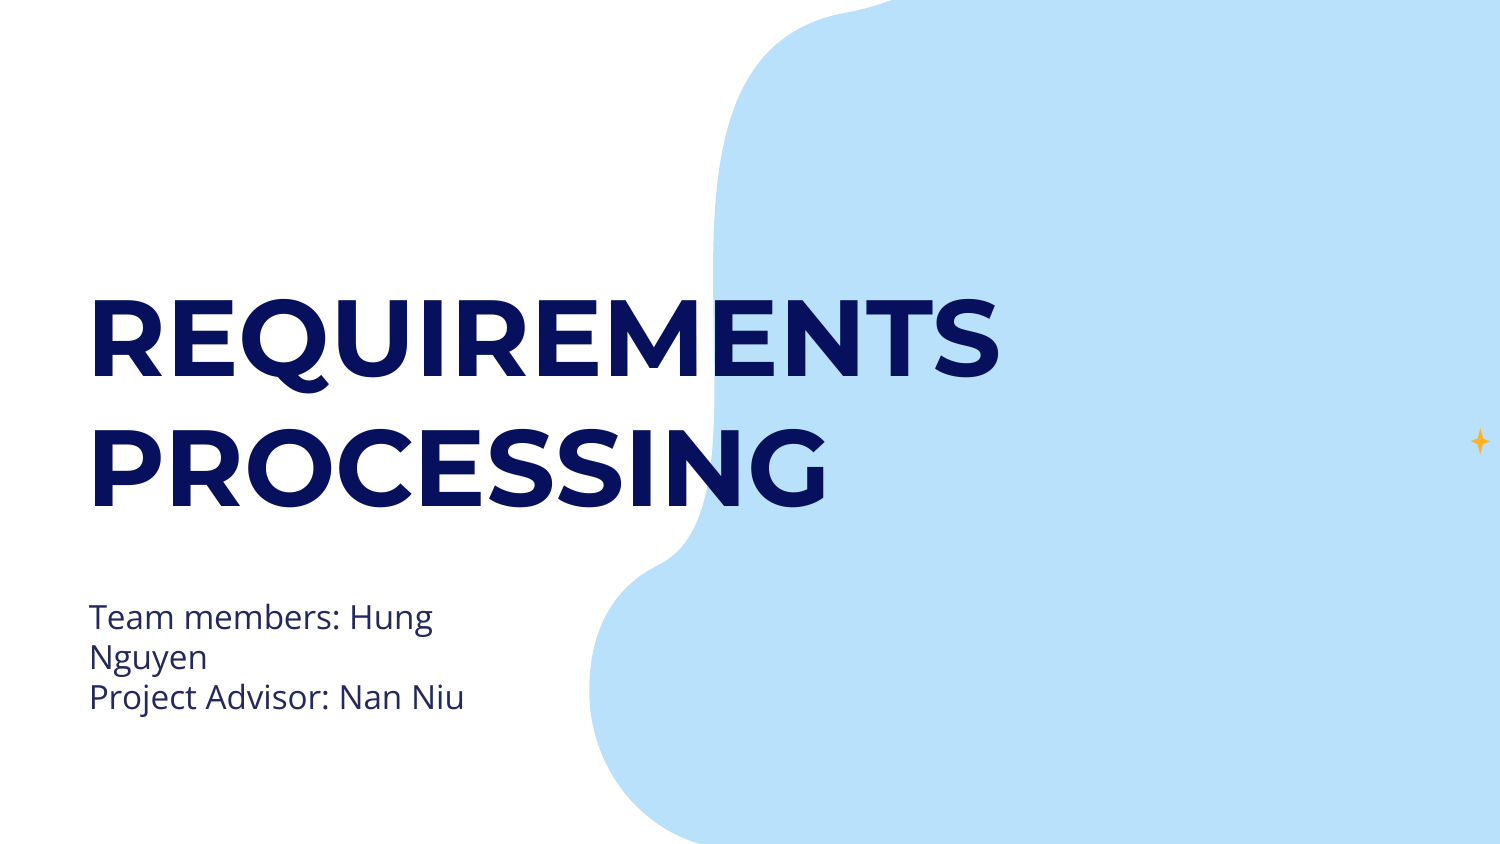

# REQUIREMENTS PROCESSING

Team members: Hung Nguyen
Project Advisor: Nan Niu